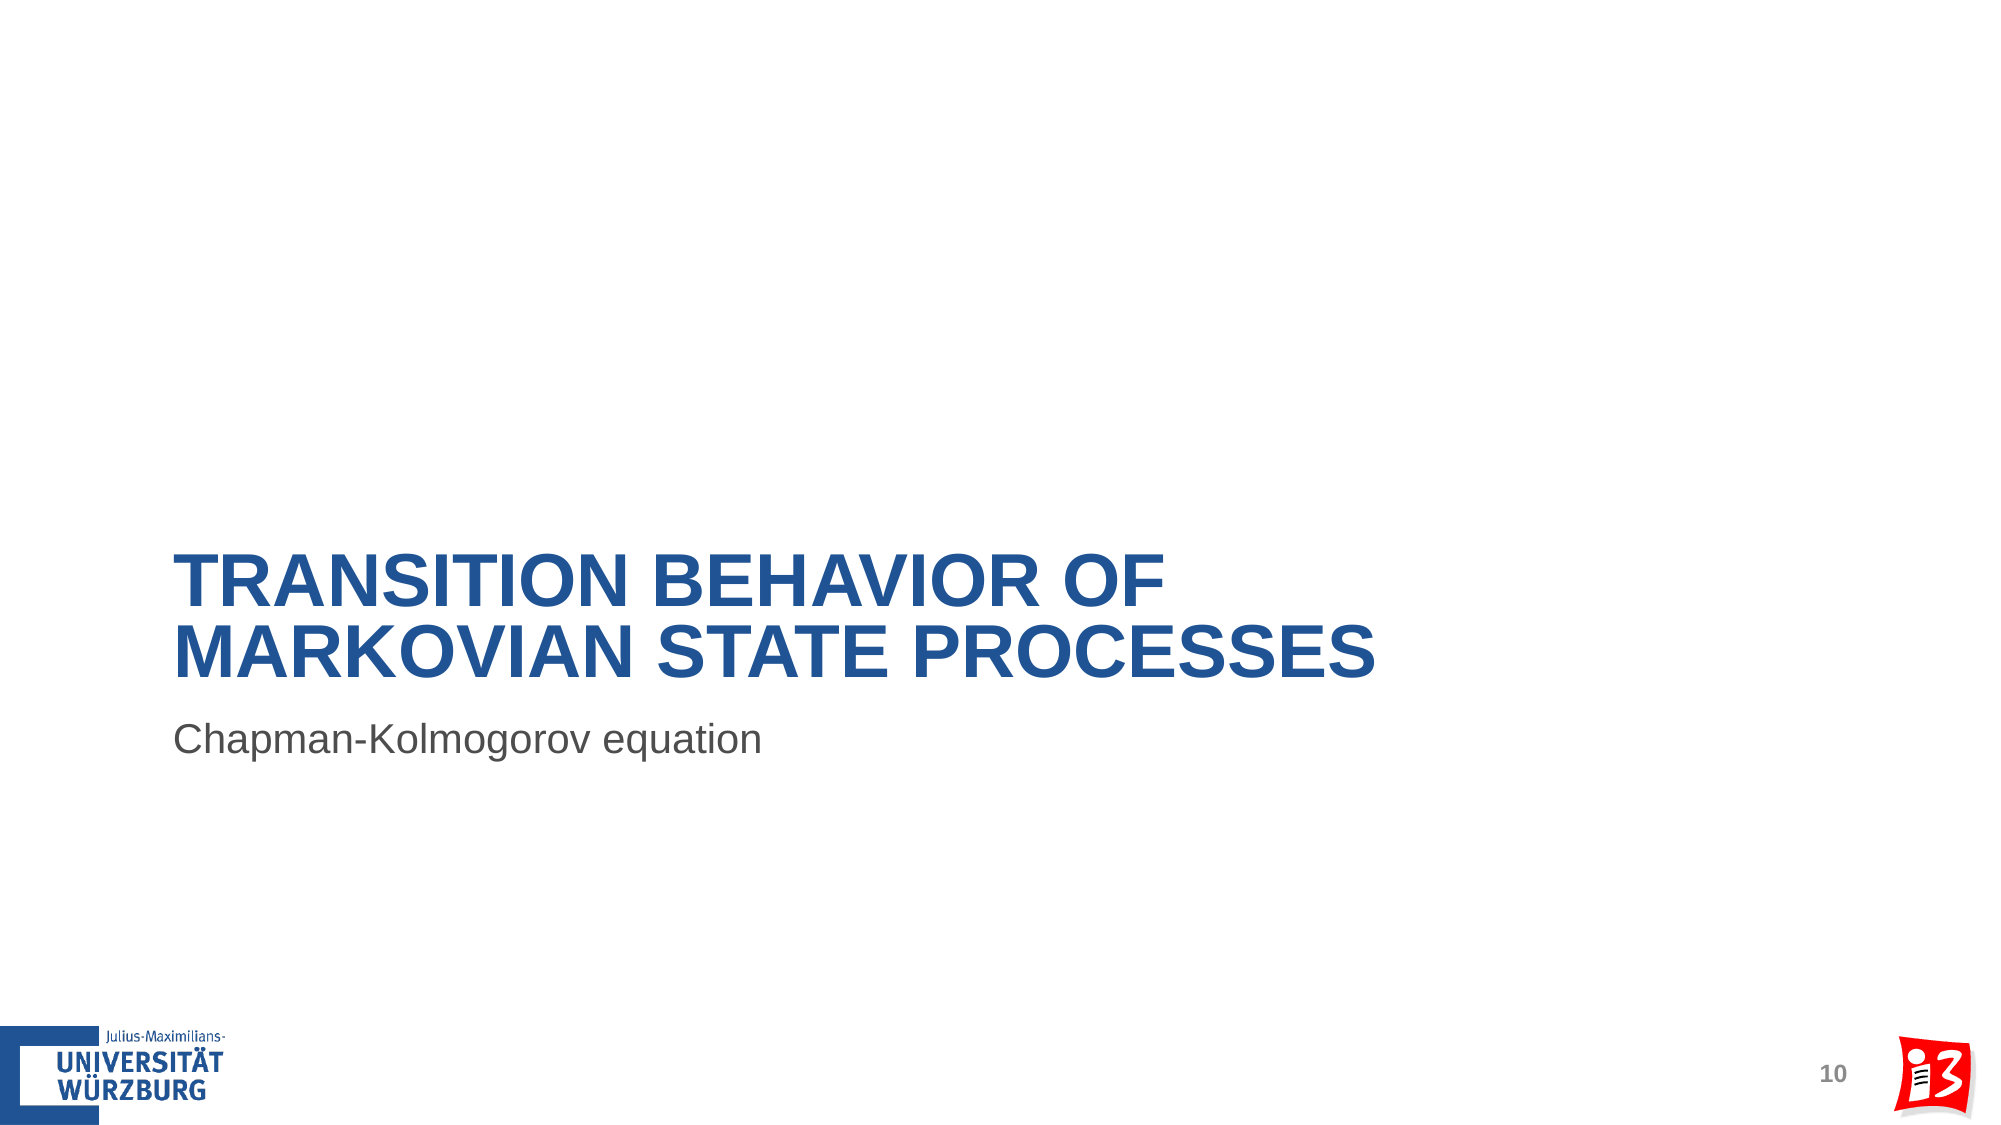

# Transition Behavior of Markovian State Processes
Chapman-Kolmogorov equation
10